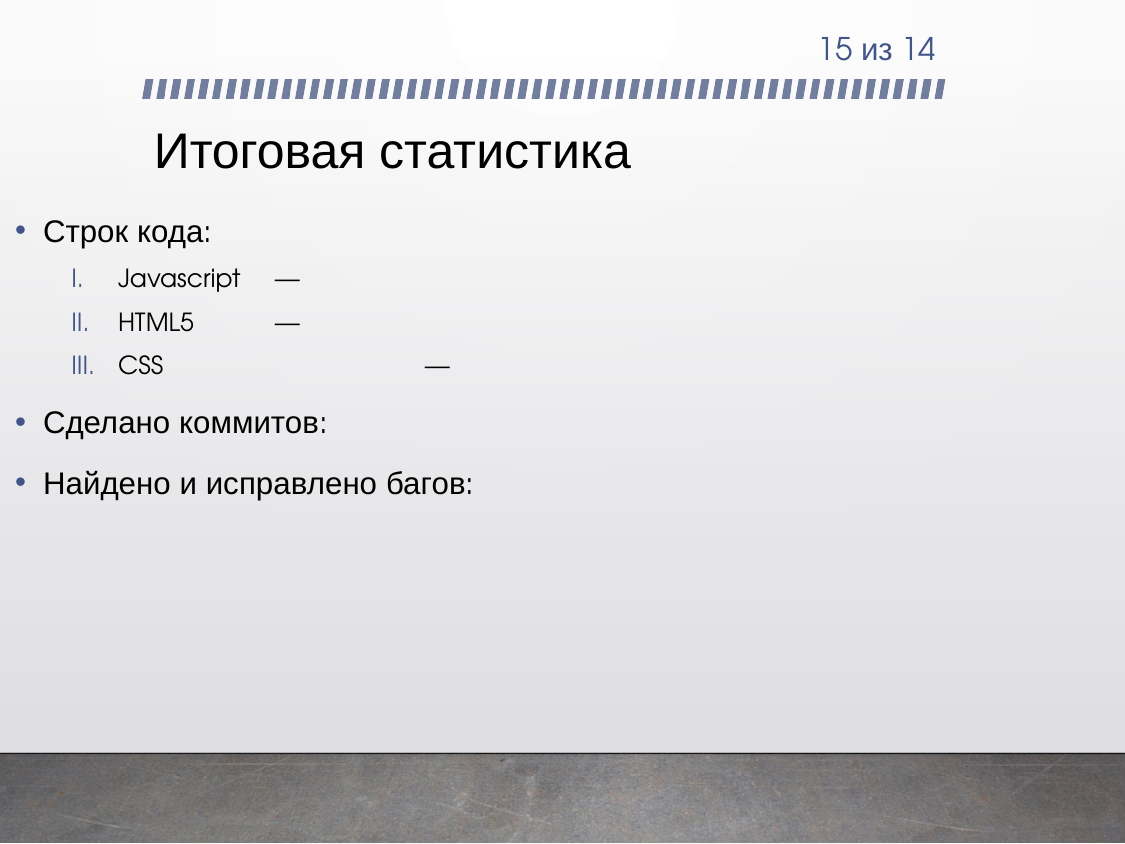

15 из 14
# Итоговая статистика
Строк кода:
Javascript	 —
HTML5       	 —
CSS		 —
Сделано коммитов:
Найдено и исправлено багов: